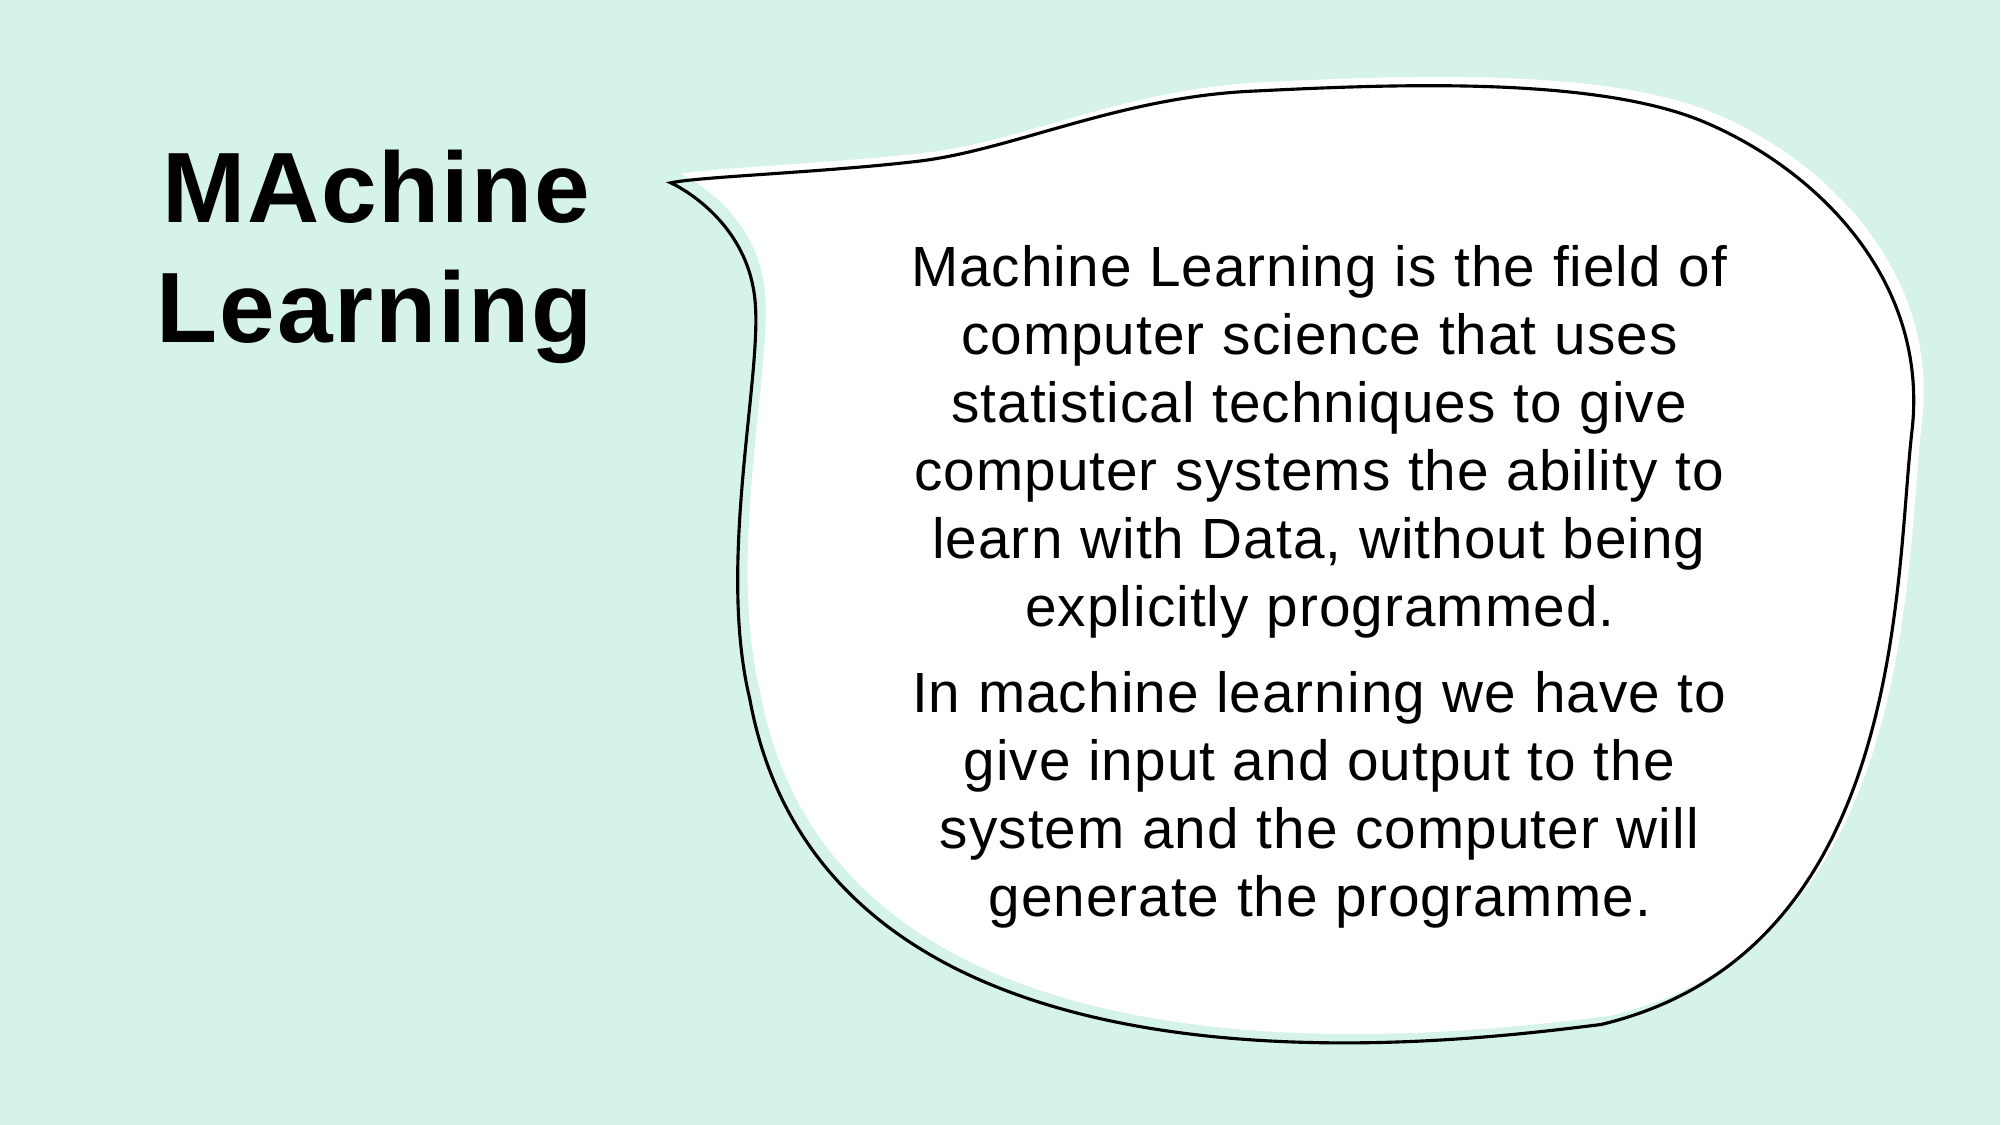

# MAchine Learning
Machine Learning is the field of computer science that uses statistical techniques to give computer systems the ability to learn with Data, without being explicitly programmed.
In machine learning we have to give input and output to the system and the computer will generate the programme.